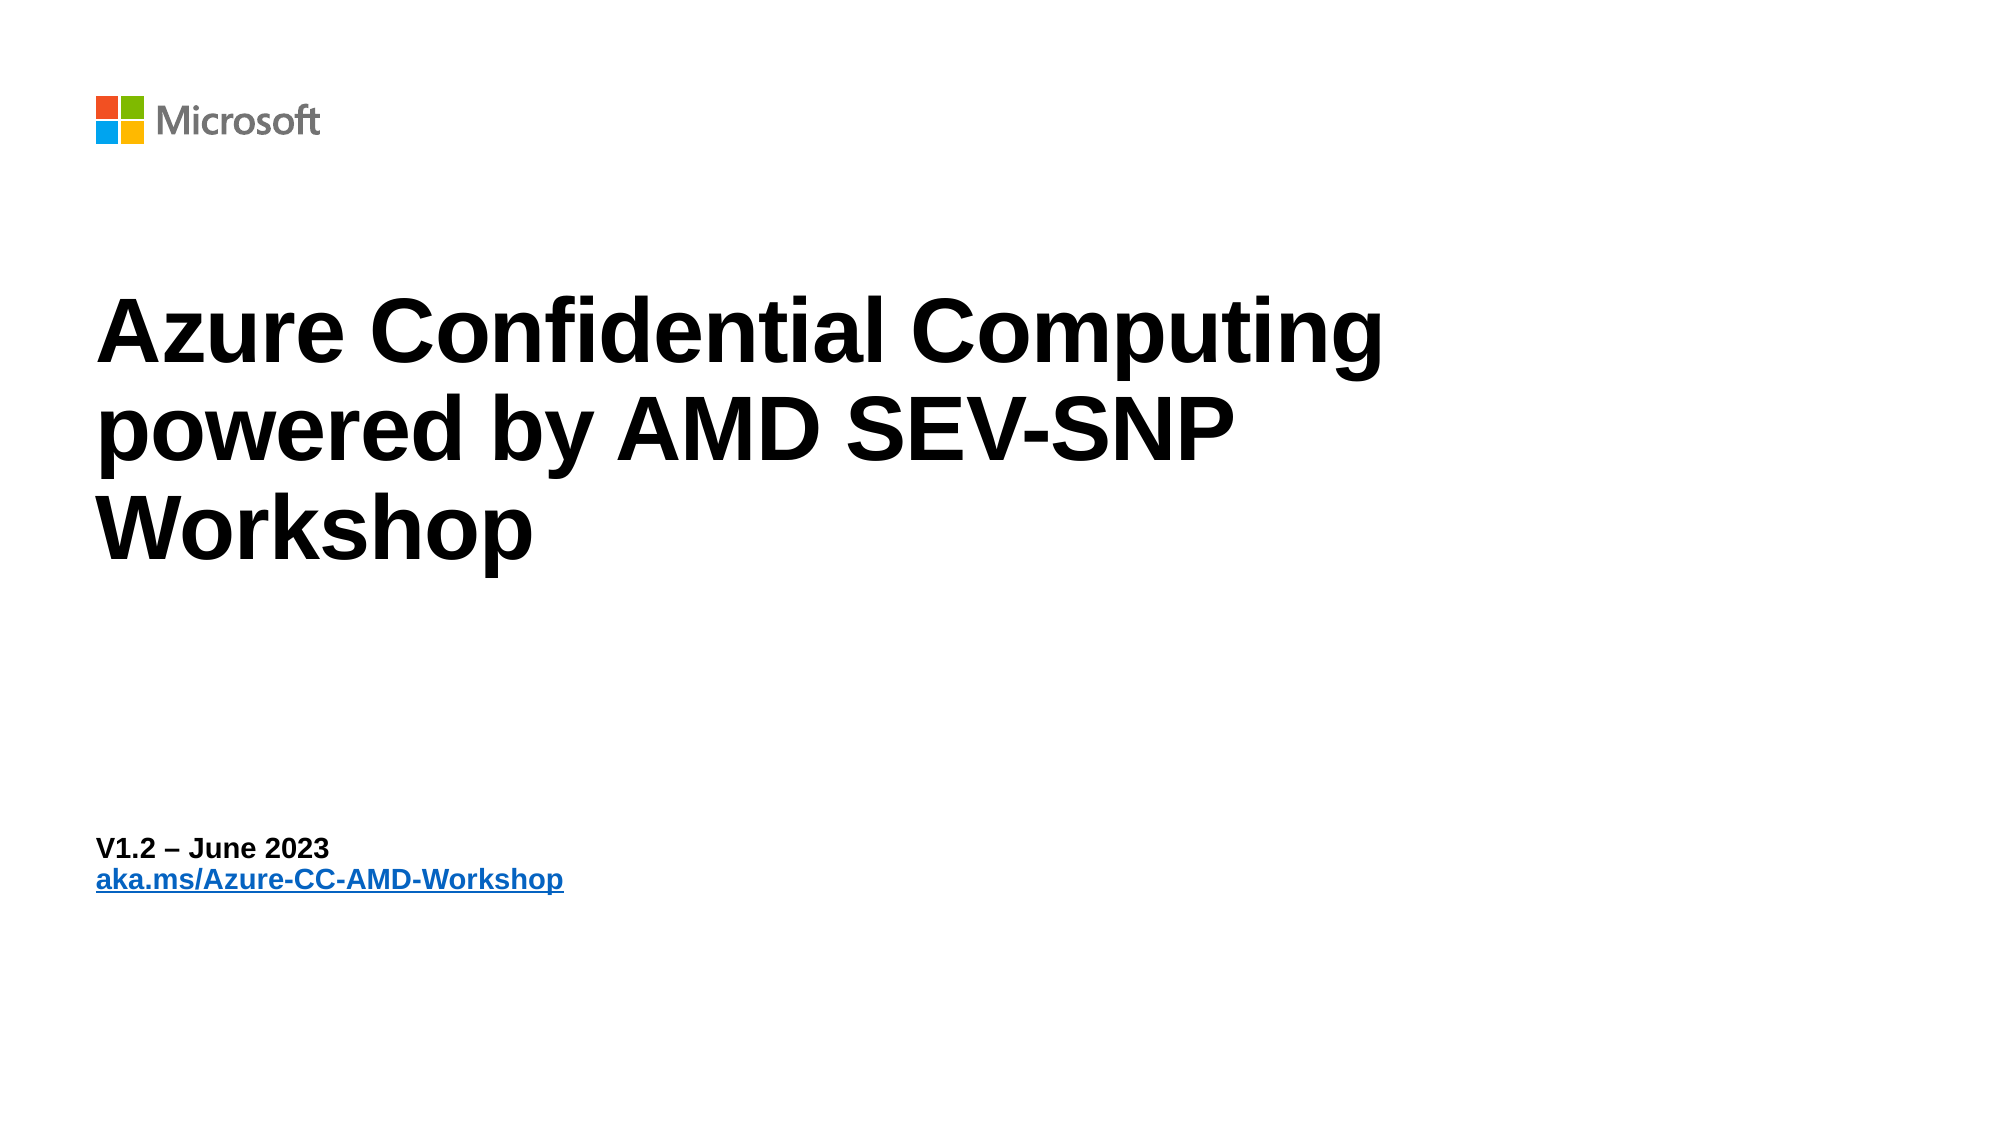

# Azure Confidential Computing powered by AMD SEV-SNP Workshop
V1.2 – June 2023
aka.ms/Azure-CC-AMD-Workshop